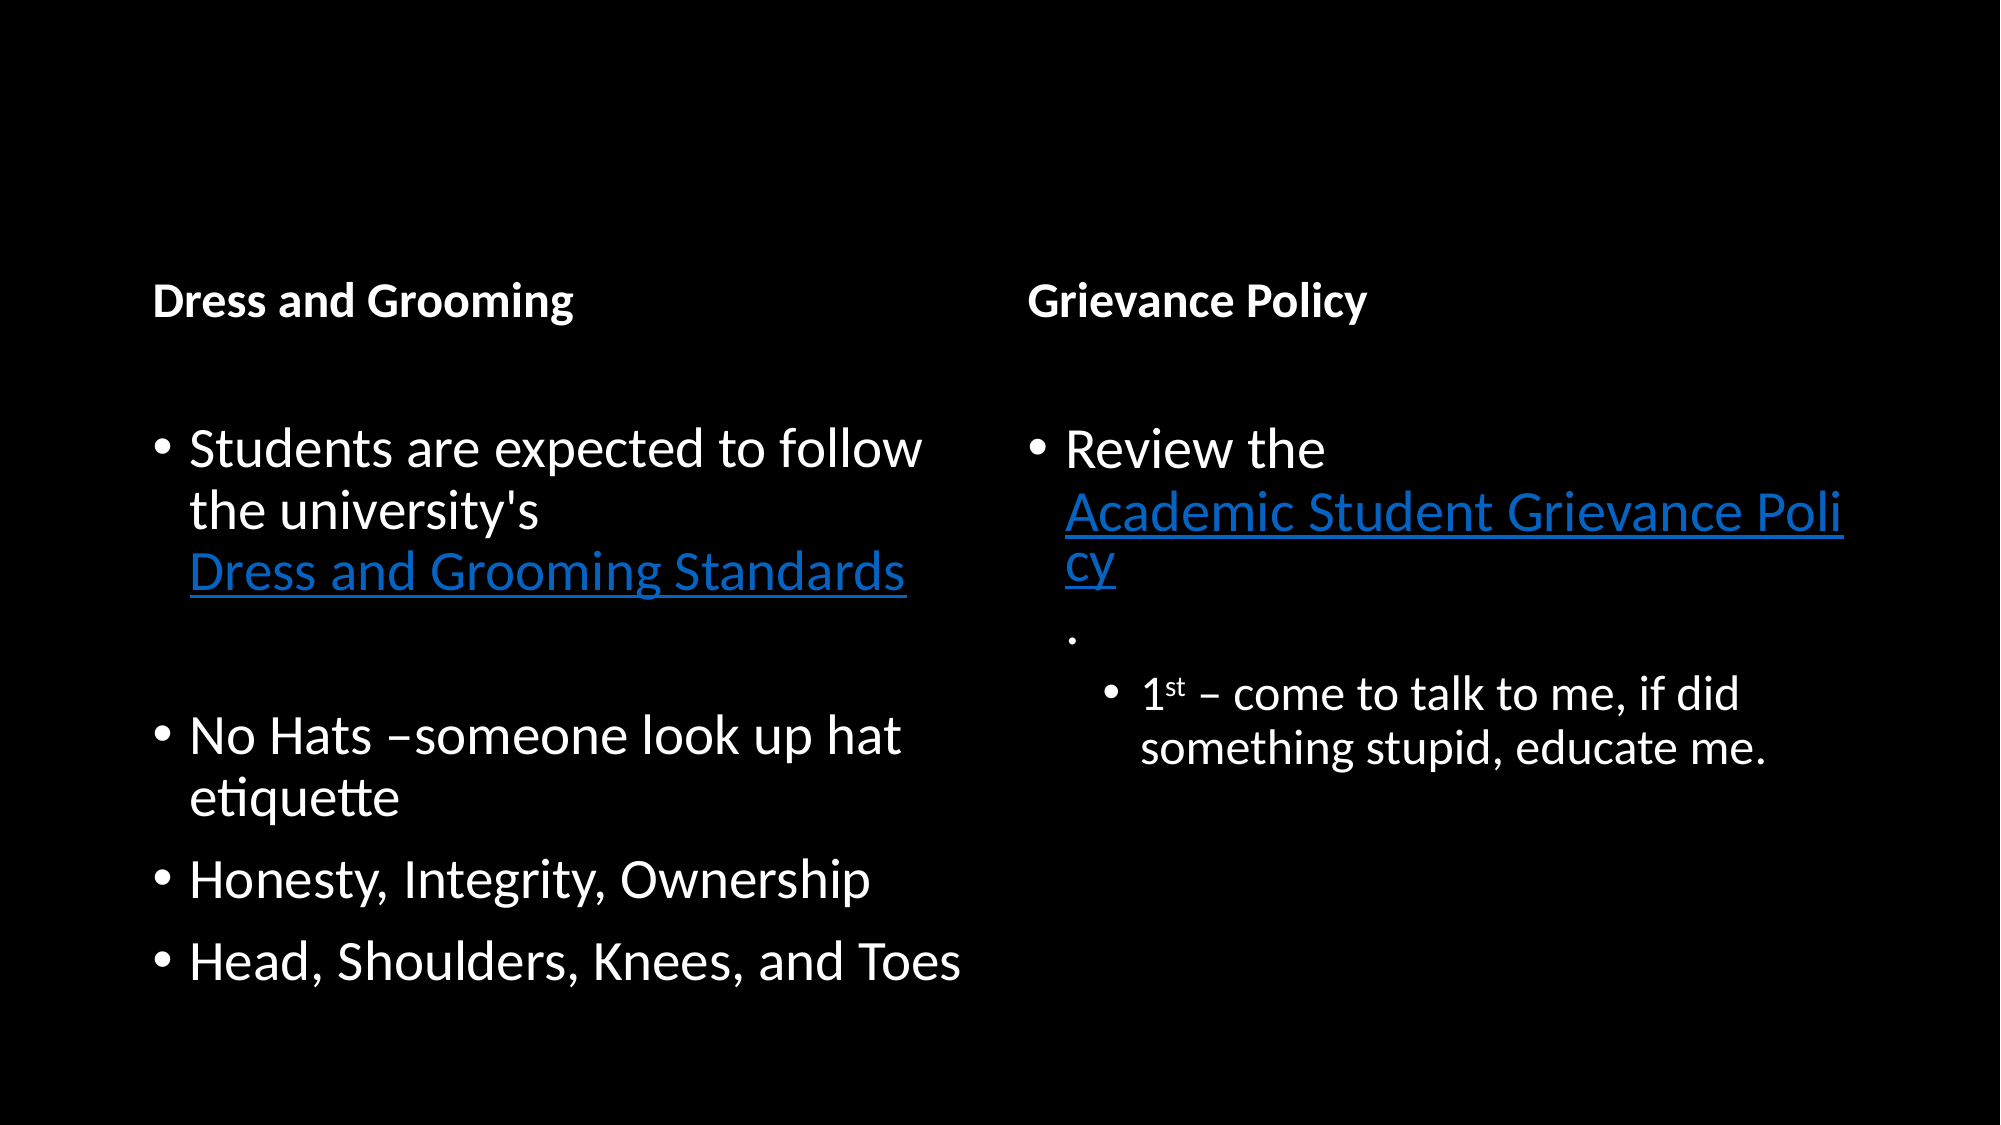

#
Dress and Grooming

Grievance Policy

Students are expected to follow the university's Dress and Grooming Standards

No Hats –someone look up hat etiquette
Honesty, Integrity, Ownership
Head, Shoulders, Knees, and Toes
Review the Academic Student Grievance Policy.
1st – come to talk to me, if did something stupid, educate me.